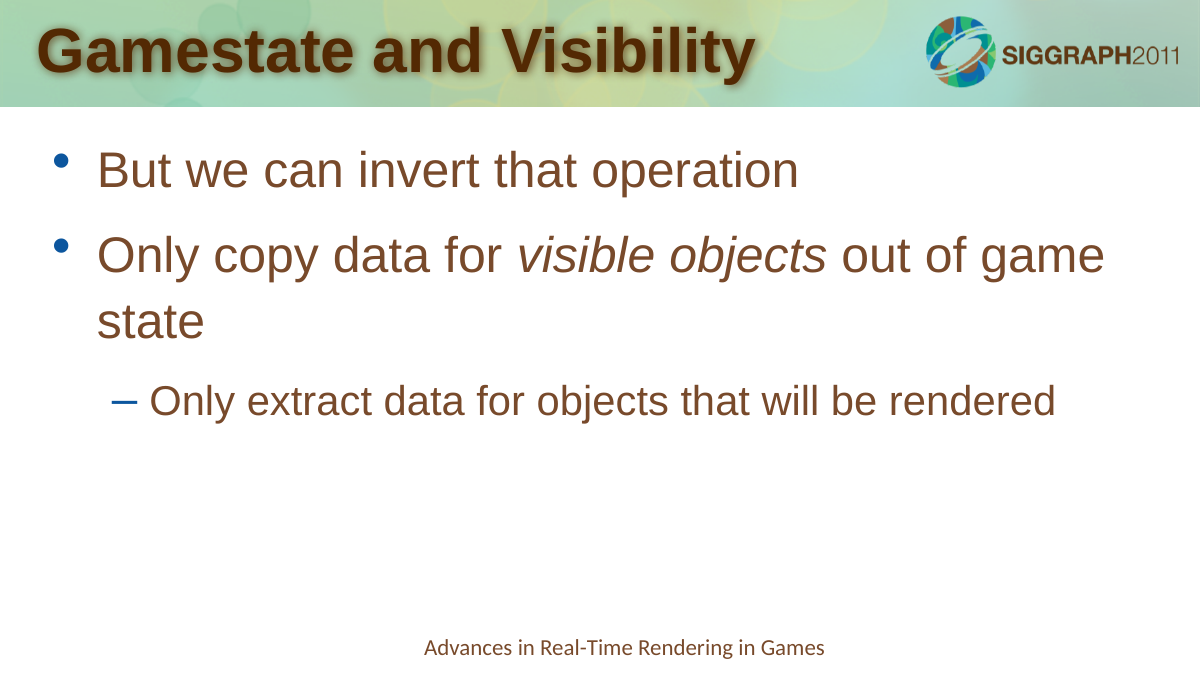

# Gamestate and Visibility
But we can invert that operation
Only copy data for visible objects out of game state
Only extract data for objects that will be rendered